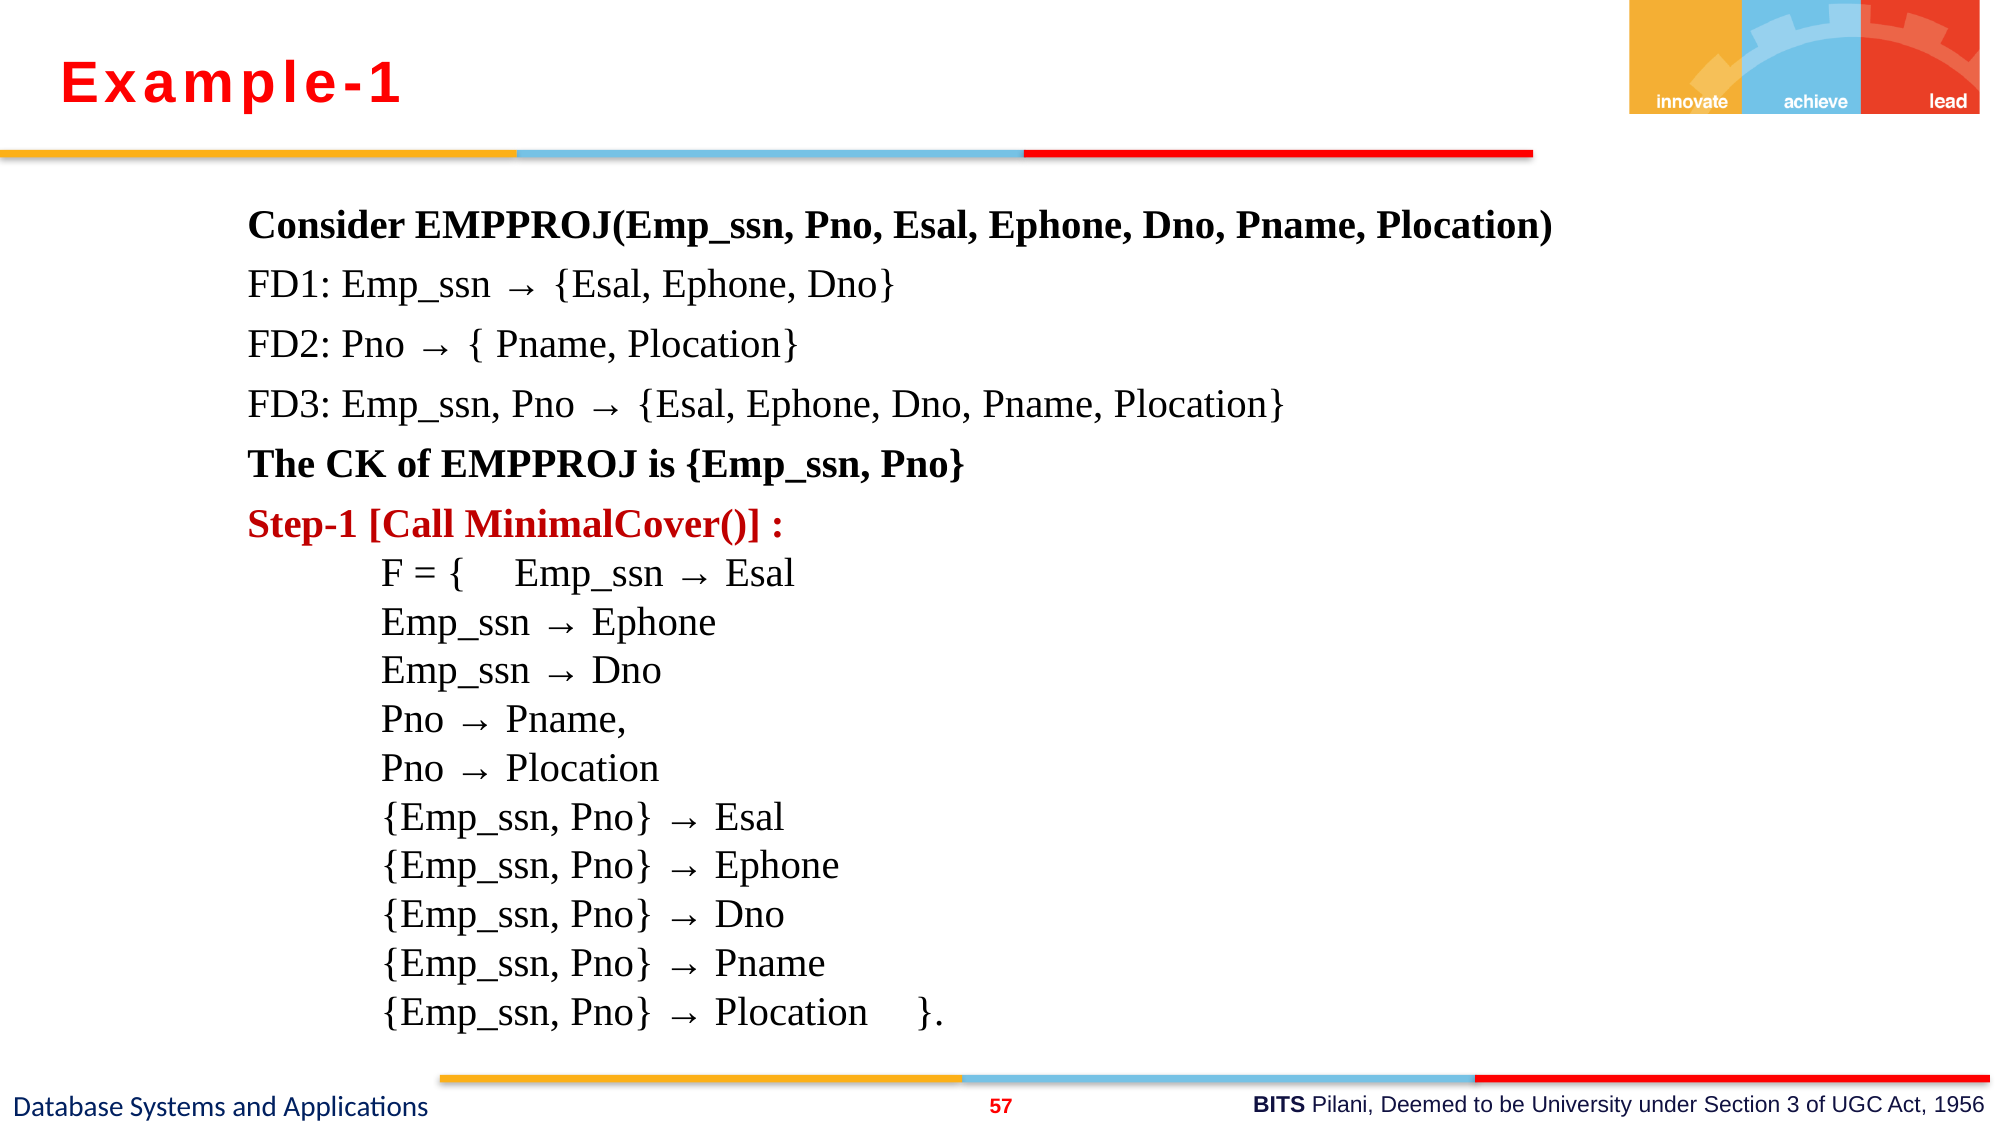

Example-1

Consider EMPPROJ(Emp_ssn, Pno, Esal, Ephone, Dno, Pname, Plocation)
FD1: Emp_ssn → {Esal, Ephone, Dno}
FD2: Pno → { Pname, Plocation}
FD3: Emp_ssn, Pno → {Esal, Ephone, Dno, Pname, Plocation}
The CK of EMPPROJ is {Emp_ssn, Pno}
Step-1 [Call MinimalCover()] :
	F = {	Emp_ssn → Esal
		Emp_ssn → Ephone
		Emp_ssn → Dno
		Pno → Pname,
		Pno → Plocation
		{Emp_ssn, Pno} → Esal
		{Emp_ssn, Pno} → Ephone
		{Emp_ssn, Pno} → Dno
		{Emp_ssn, Pno} → Pname
		{Emp_ssn, Pno} → Plocation	}.